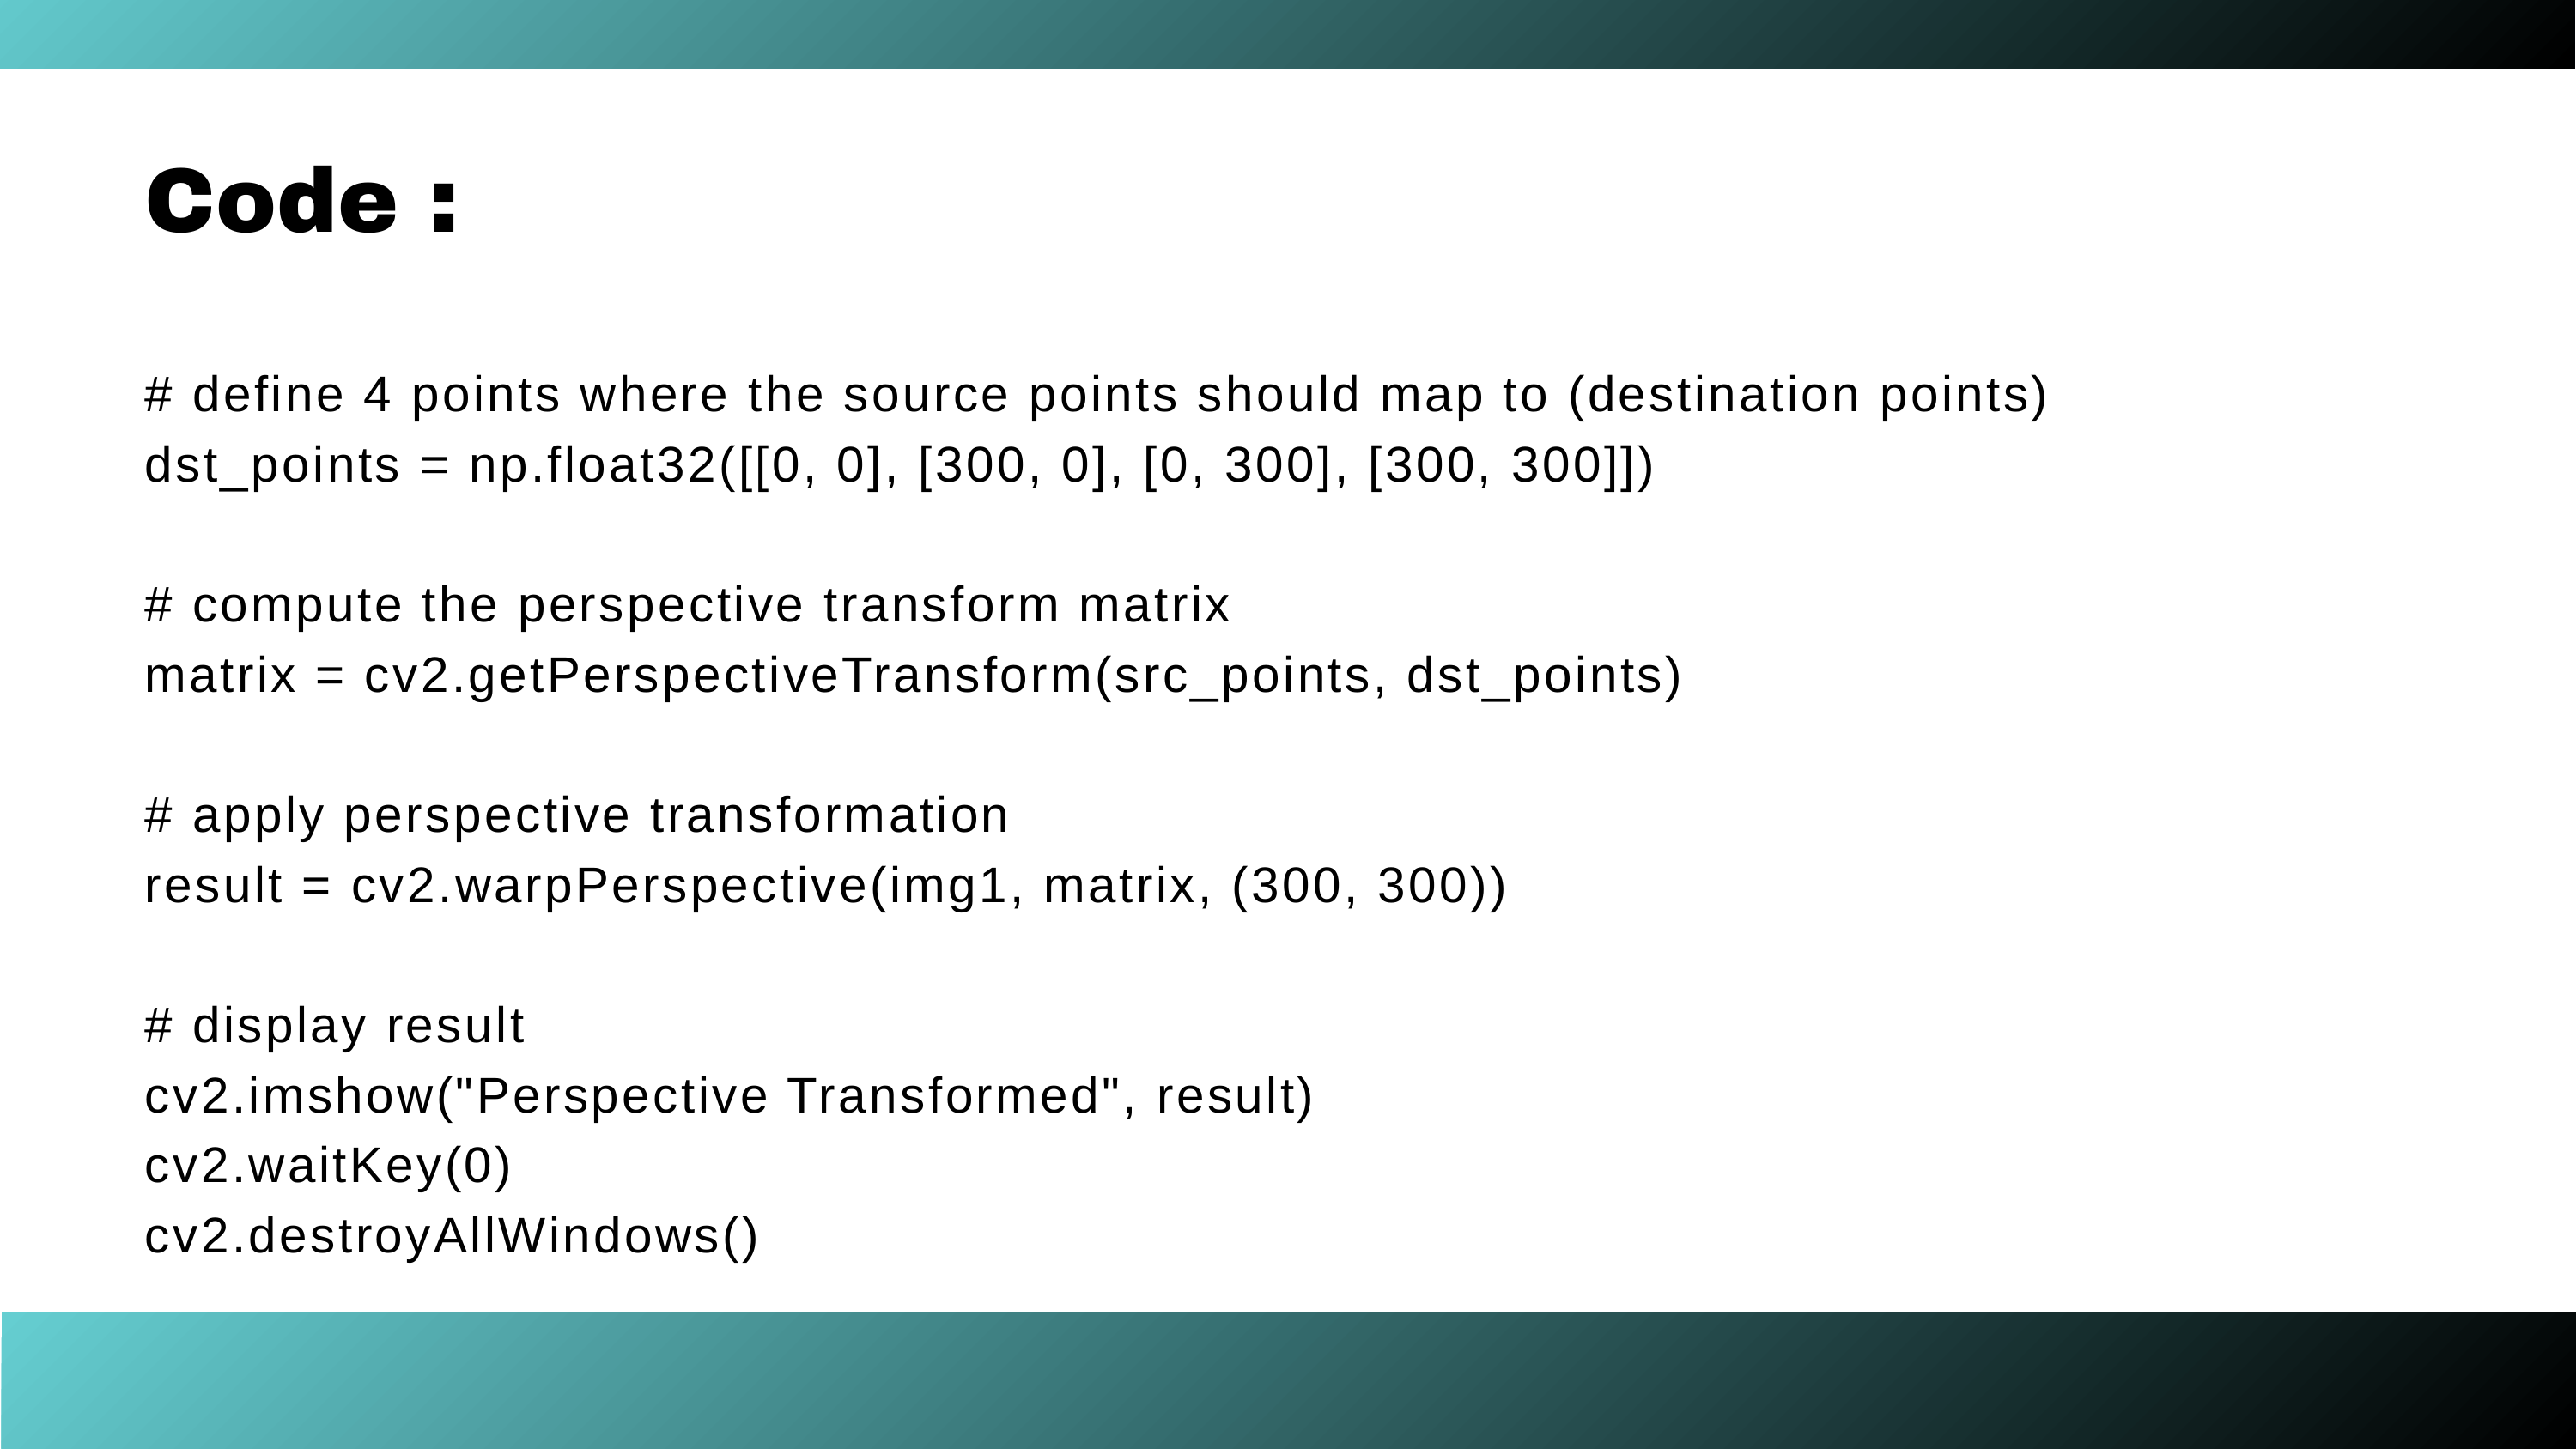

Code :

# define 4 points where the source points should map to (destination points)
dst_points = np.float32([[0, 0], [300, 0], [0, 300], [300, 300]])

# compute the perspective transform matrix
matrix = cv2.getPerspectiveTransform(src_points, dst_points)

# apply perspective transformation
result = cv2.warpPerspective(img1, matrix, (300, 300))

# display result
cv2.imshow("Perspective Transformed", result)
cv2.waitKey(0)
cv2.destroyAllWindows()